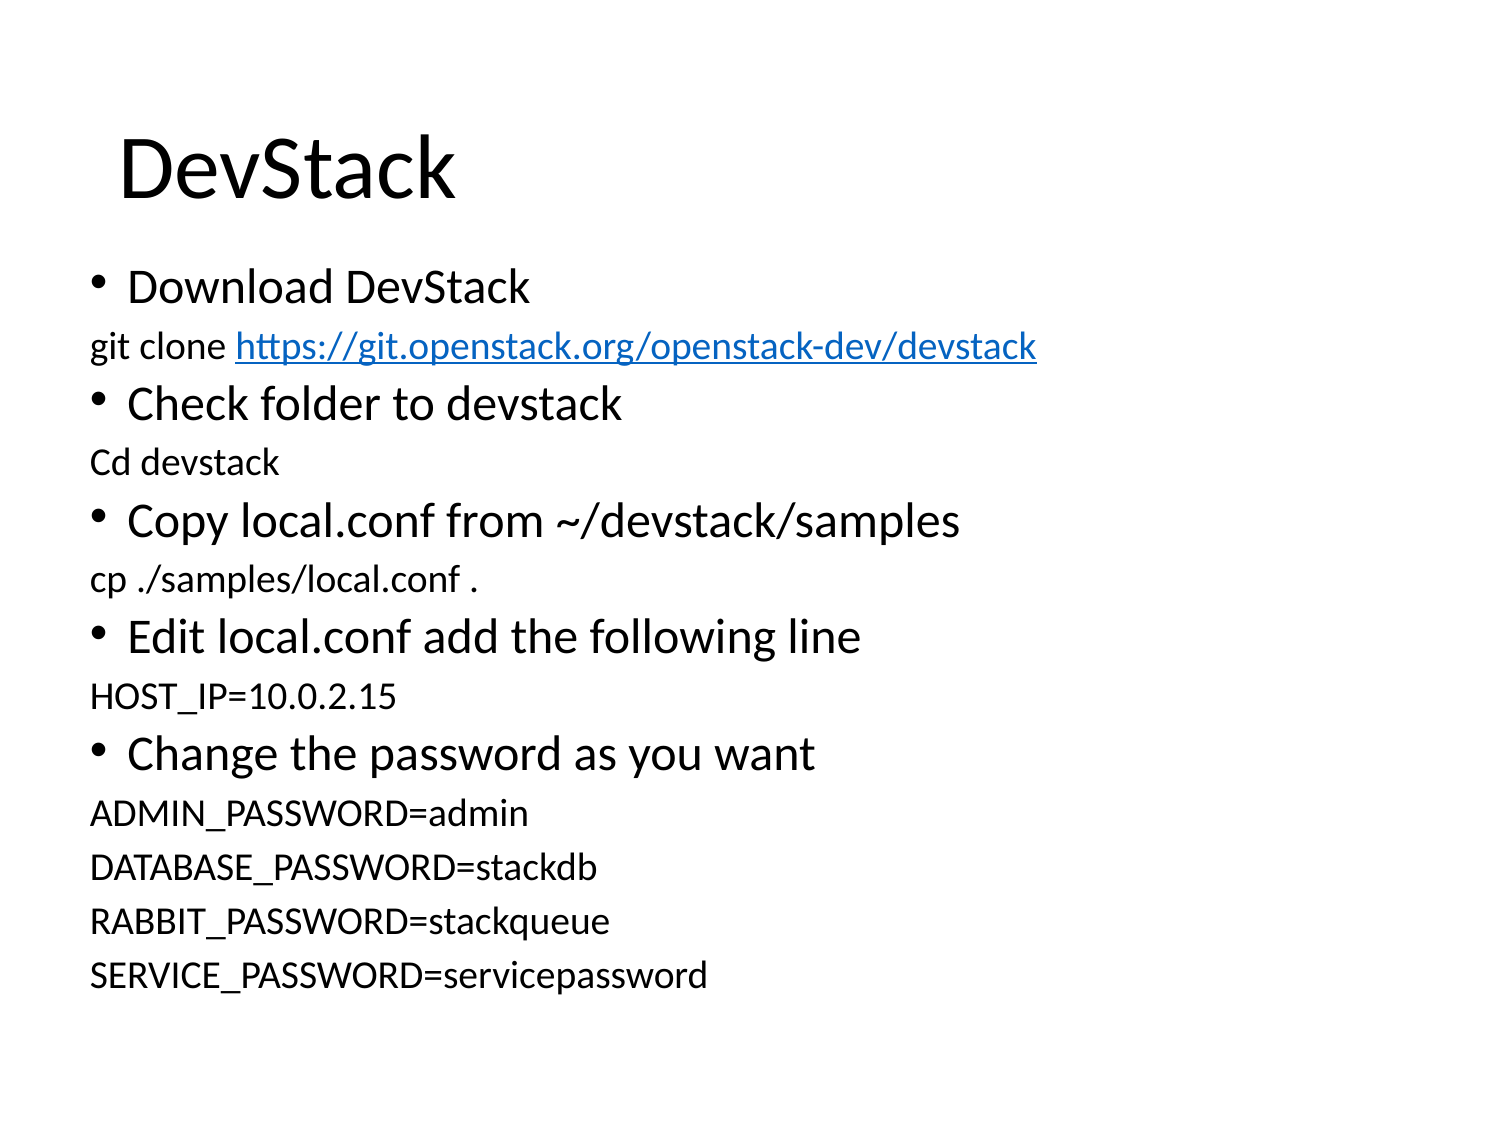

# DevStack
Download DevStack
git clone https://git.openstack.org/openstack-dev/devstack
Check folder to devstack
Cd devstack
Copy local.conf from ~/devstack/samples
cp ./samples/local.conf .
Edit local.conf add the following line
HOST_IP=10.0.2.15
Change the password as you want
ADMIN_PASSWORD=admin
DATABASE_PASSWORD=stackdb
RABBIT_PASSWORD=stackqueue
SERVICE_PASSWORD=servicepassword